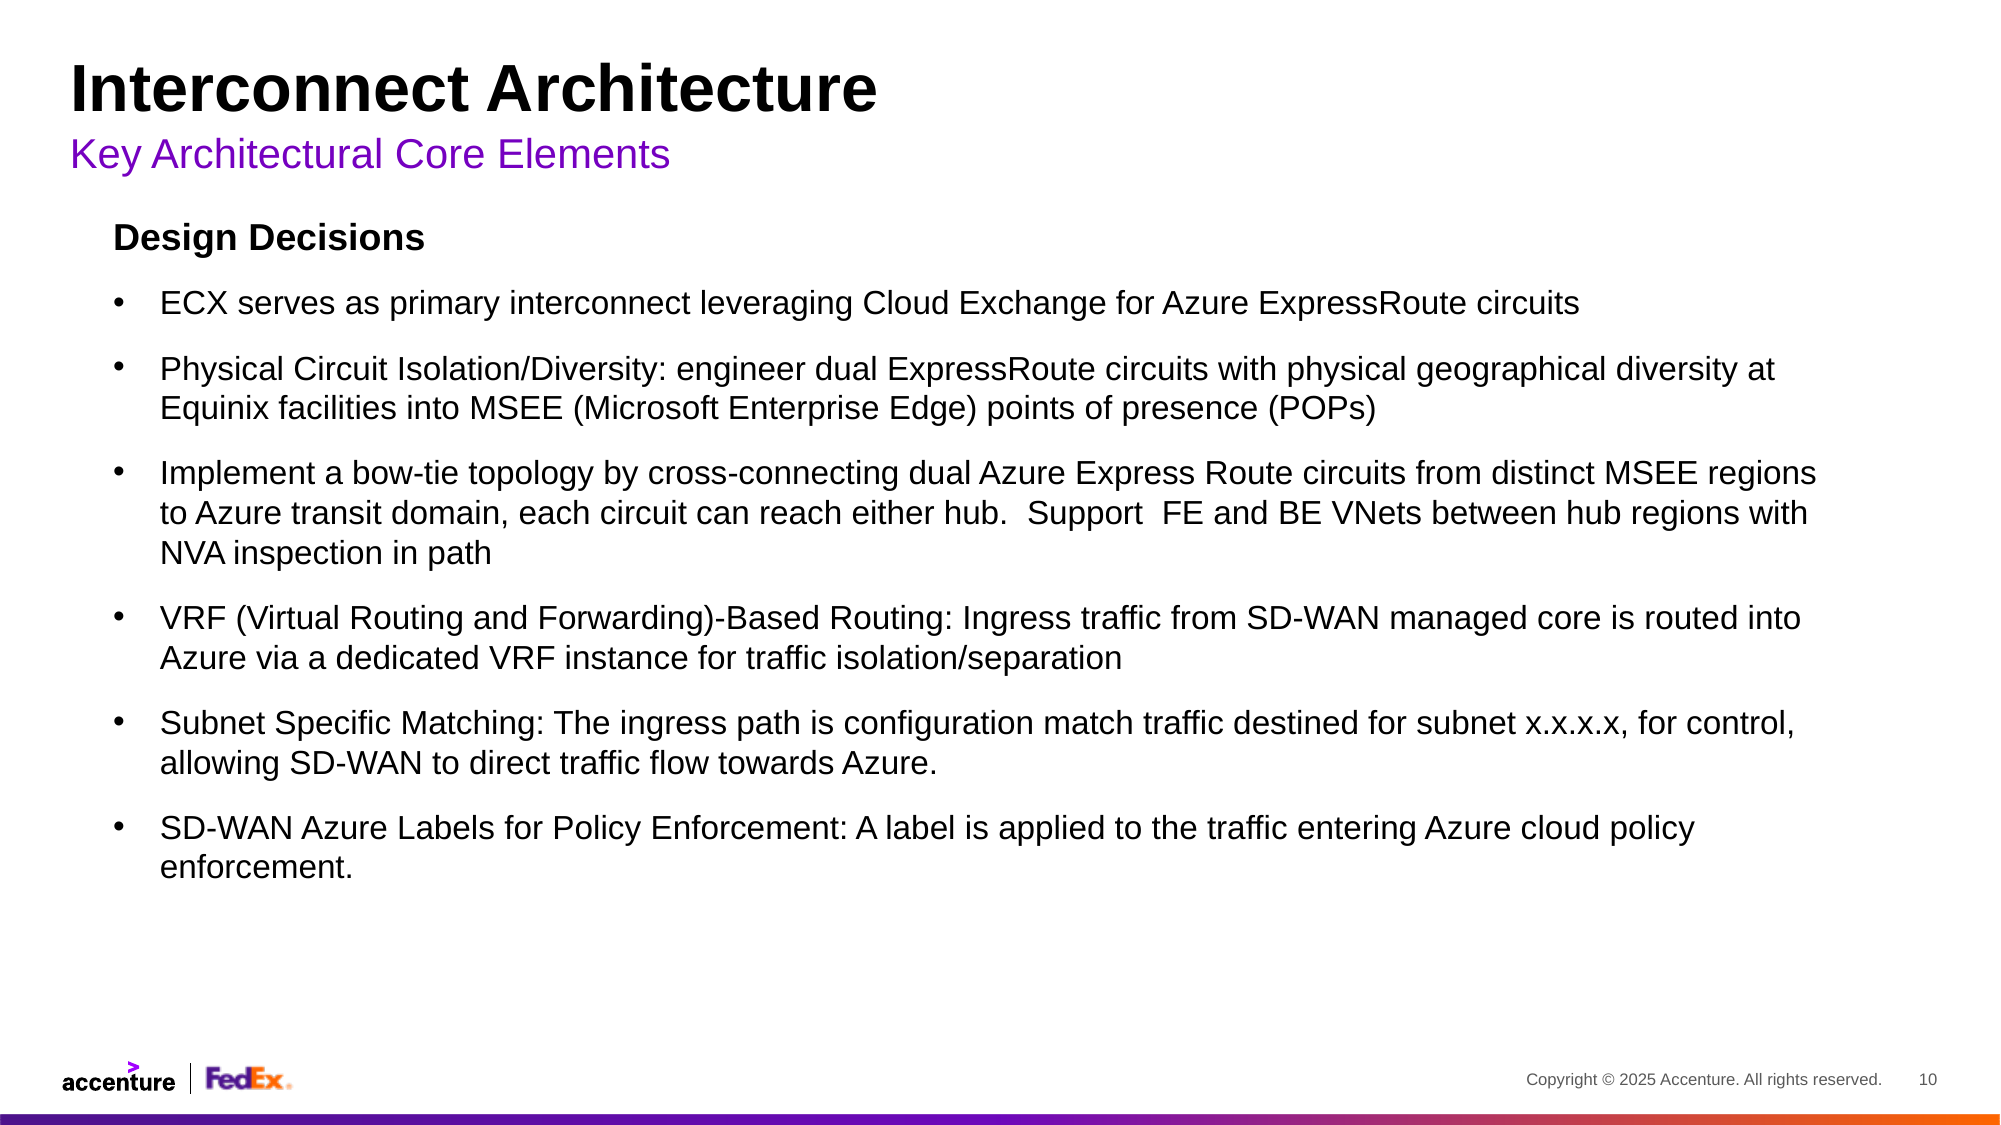

Interconnect Architecture
Key Architectural Core Elements
Design Decisions
ECX serves as primary interconnect leveraging Cloud Exchange for Azure ExpressRoute circuits
Physical Circuit Isolation/Diversity: engineer dual ExpressRoute circuits with physical geographical diversity at Equinix facilities into MSEE (Microsoft Enterprise Edge) points of presence (POPs)
Implement a bow-tie topology by cross-connecting dual Azure Express Route circuits from distinct MSEE regions to Azure transit domain, each circuit can reach either hub.  Support  FE and BE VNets between hub regions with NVA inspection in path
VRF (Virtual Routing and Forwarding)-Based Routing: Ingress traffic from SD-WAN managed core is routed into Azure via a dedicated VRF instance for traffic isolation/separation
Subnet Specific Matching: The ingress path is configuration match traffic destined for subnet x.x.x.x, for control, allowing SD-WAN to direct traffic flow towards Azure.
SD-WAN Azure Labels for Policy Enforcement: A label is applied to the traffic entering Azure cloud policy enforcement.